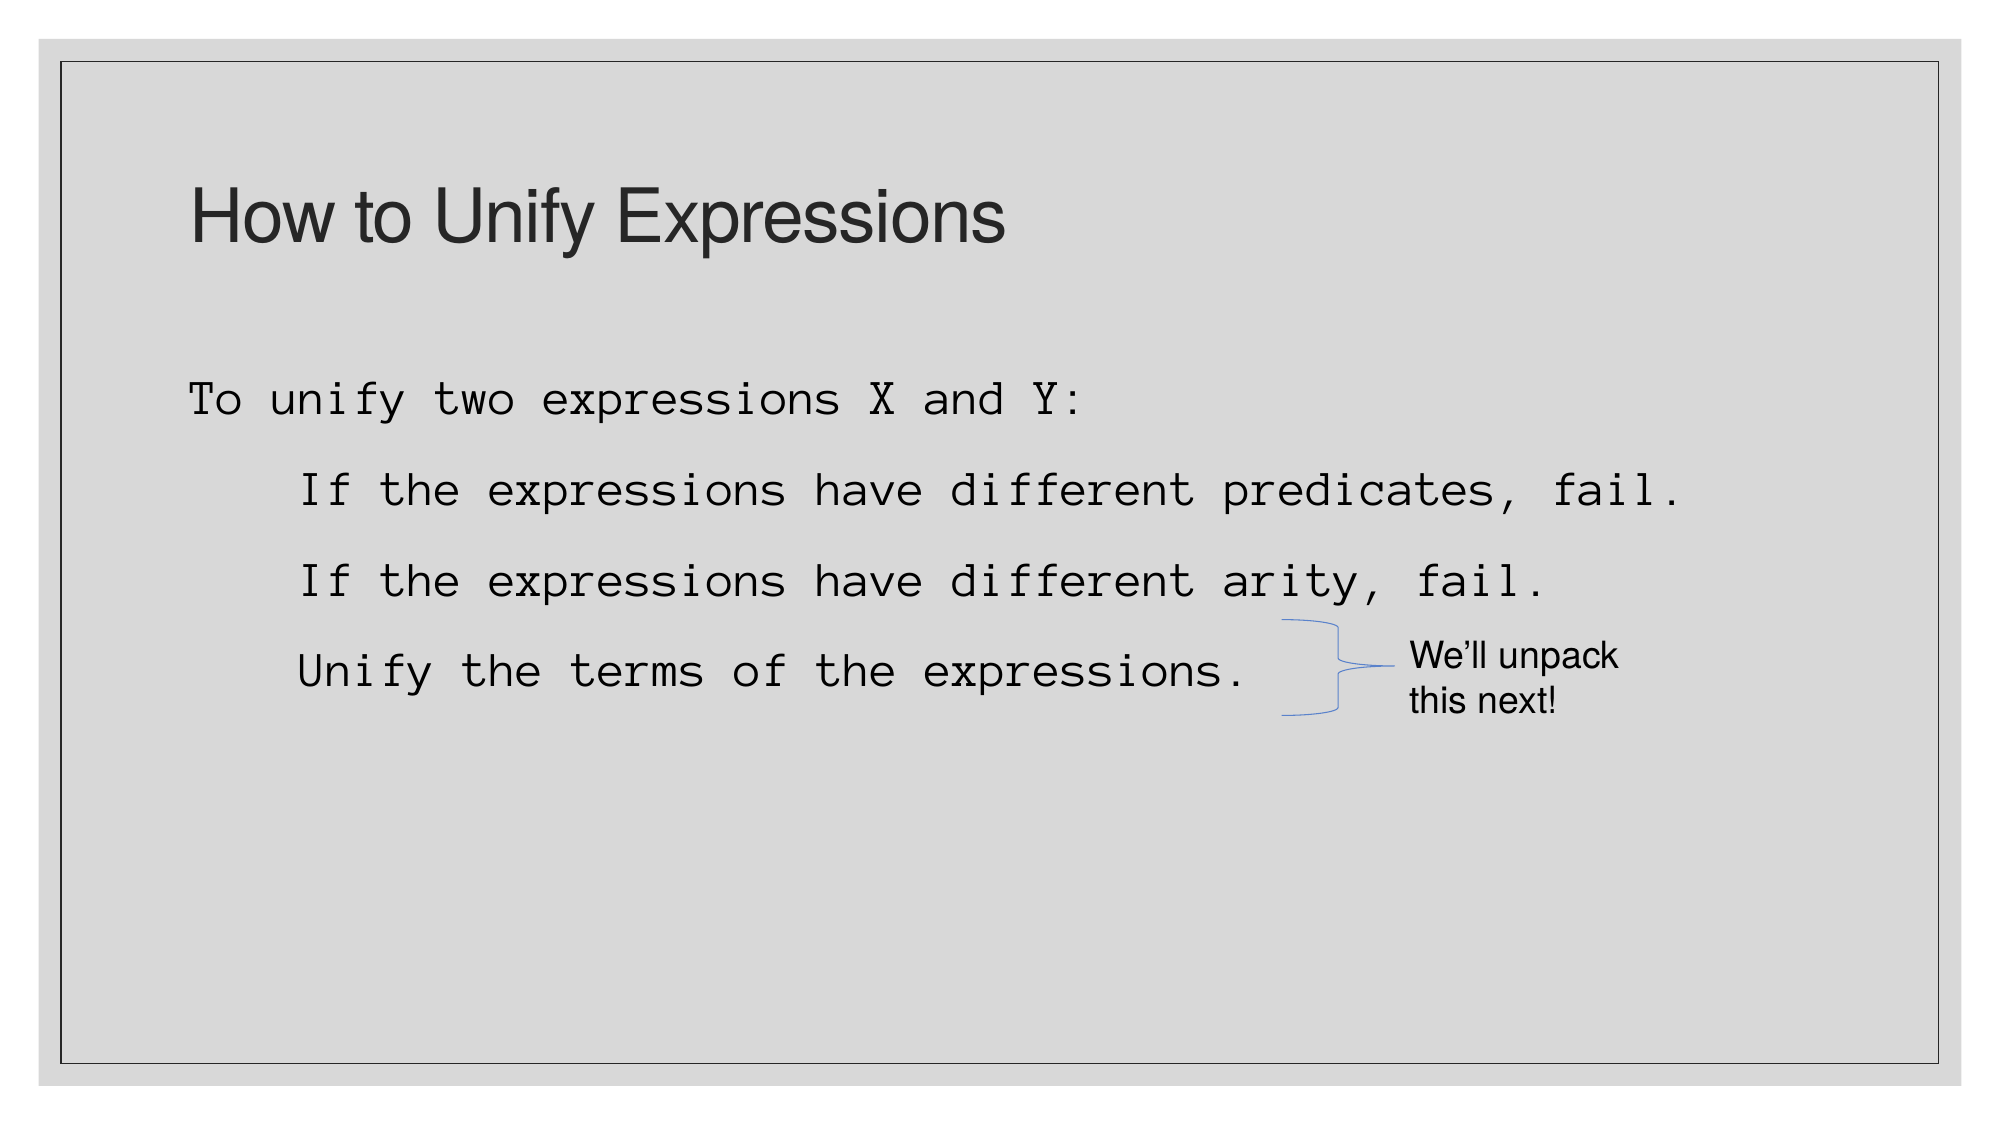

# How to Unify Expressions
To unify two expressions X and Y:
    If the expressions have different predicates, fail.
    If the expressions have different arity, fail.
    Unify the terms of the expressions.

We’ll unpack this next!